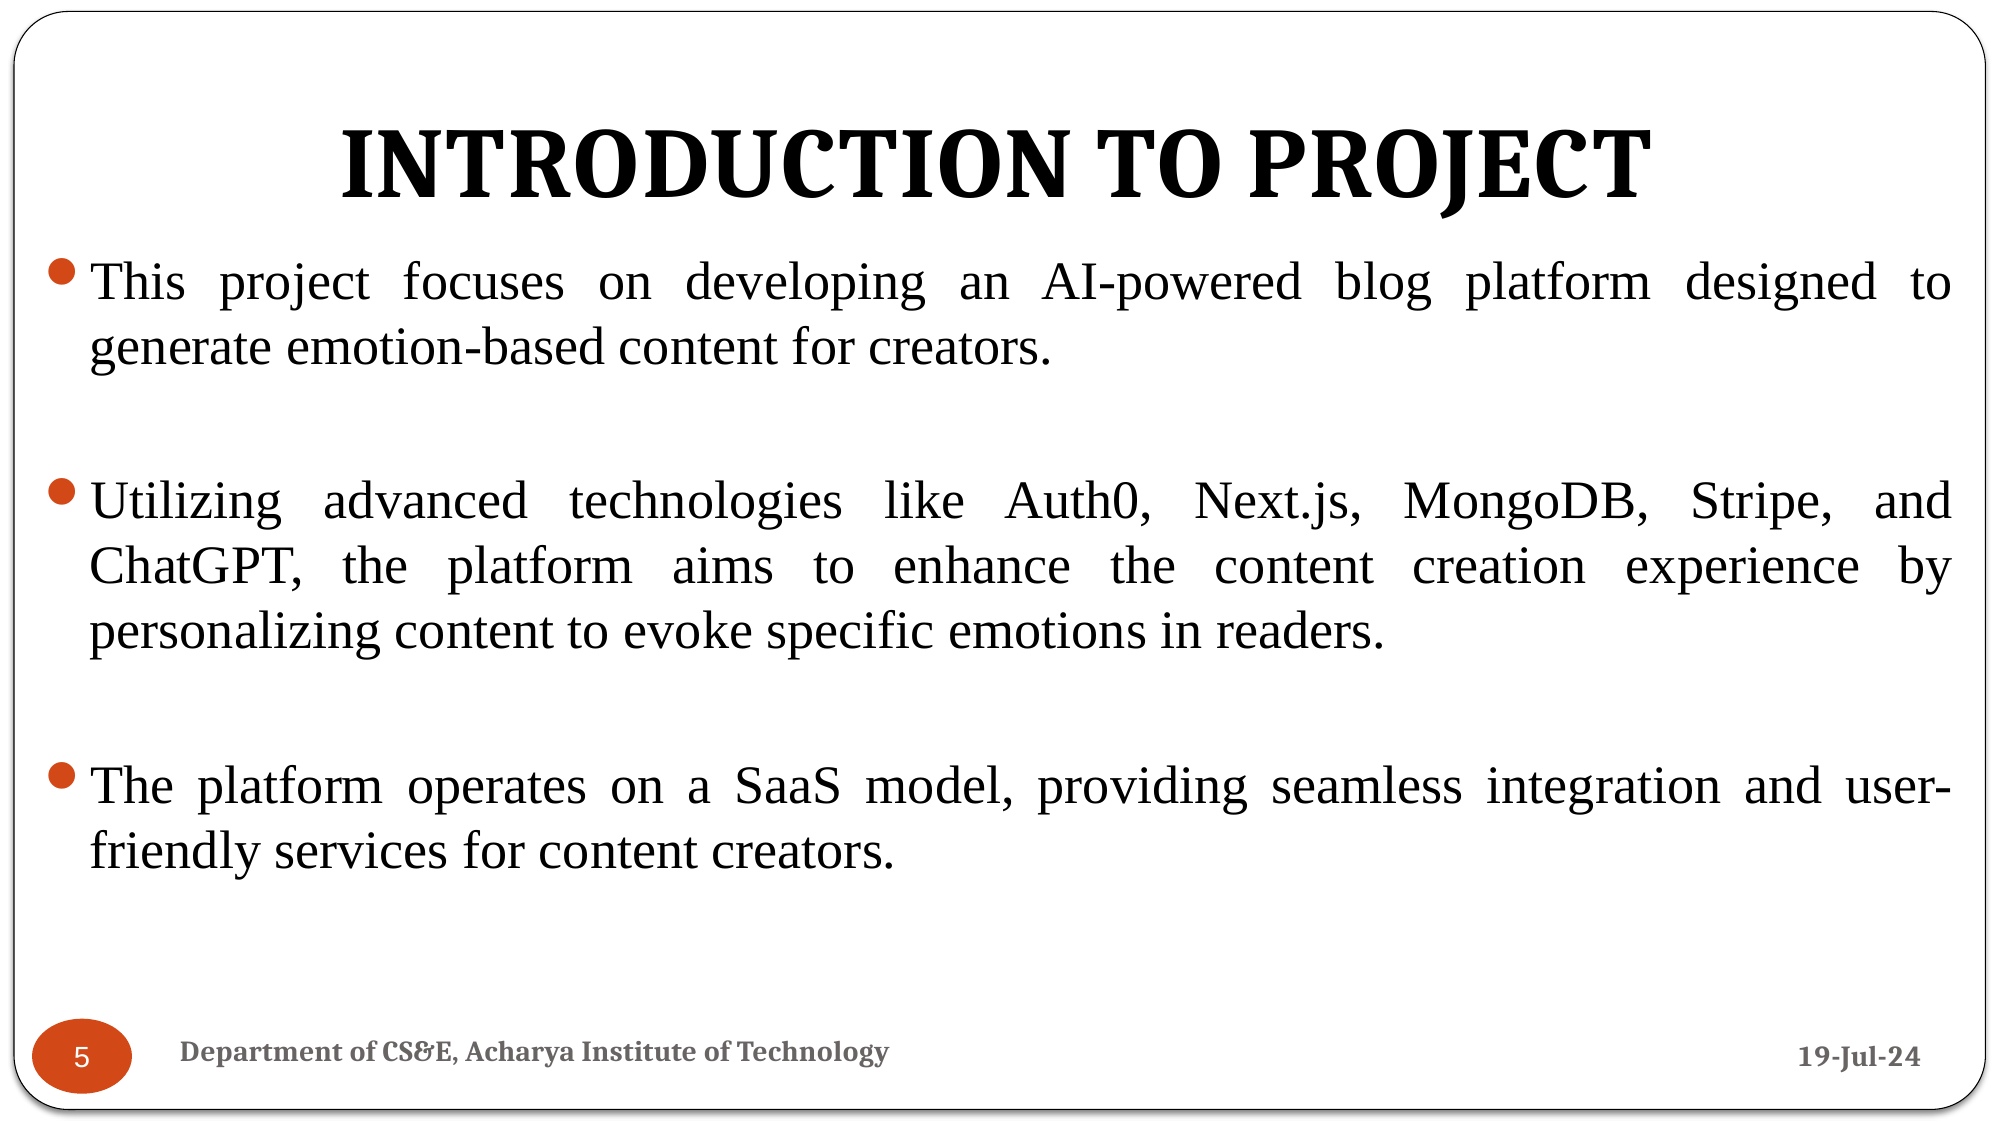

# INTRODUCTION TO PROJECT
This project focuses on developing an AI-powered blog platform designed to generate emotion-based content for creators.

Utilizing advanced technologies like Auth0, Next.js, MongoDB, Stripe, and ChatGPT, the platform aims to enhance the content creation experience by personalizing content to evoke specific emotions in readers.

The platform operates on a SaaS model, providing seamless integration and user-friendly services for content creators.

Department of CS&E, Acharya Institute of Technology
19-Jul-24
5